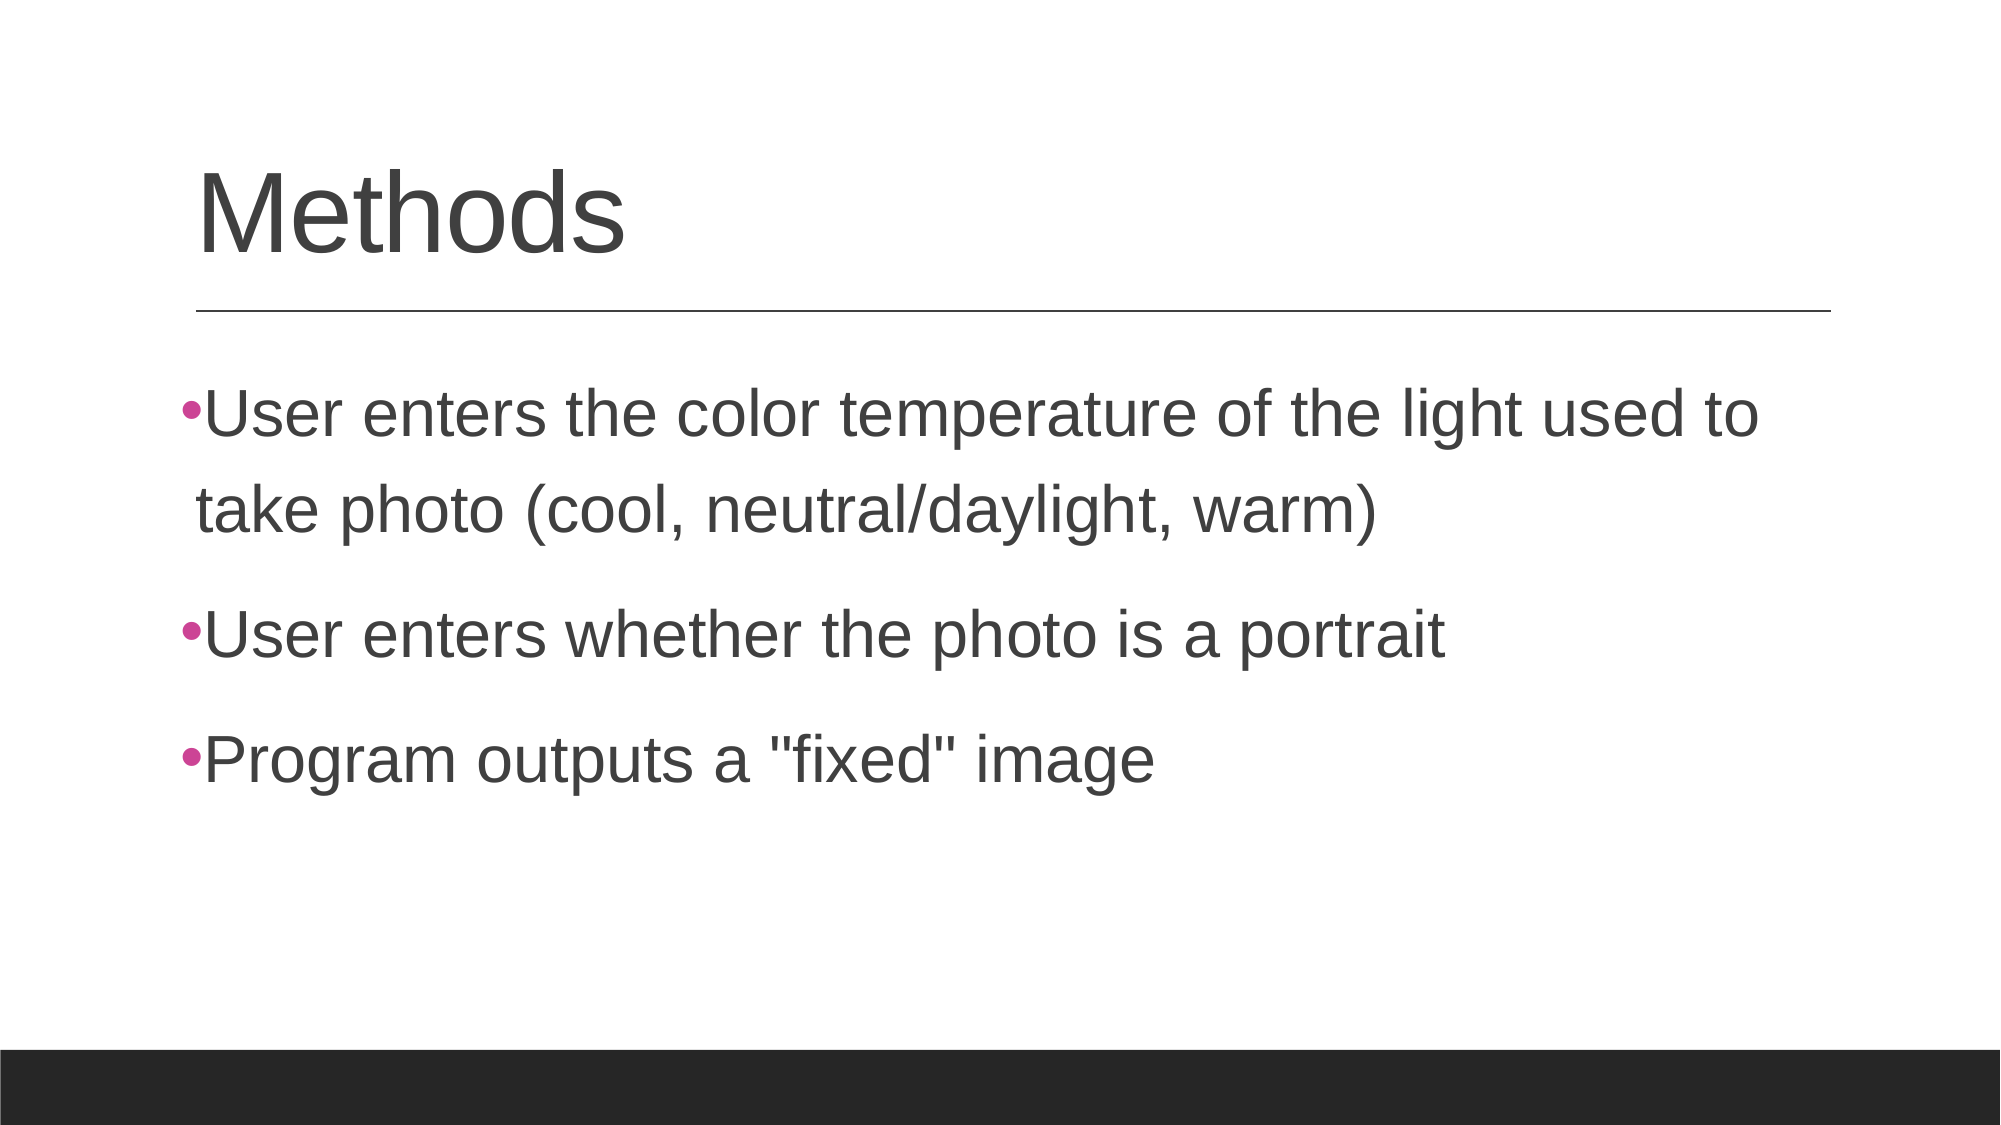

# Methods
User enters the color temperature of the light used to take photo (cool, neutral/daylight, warm)
User enters whether the photo is a portrait
Program outputs a "fixed" image